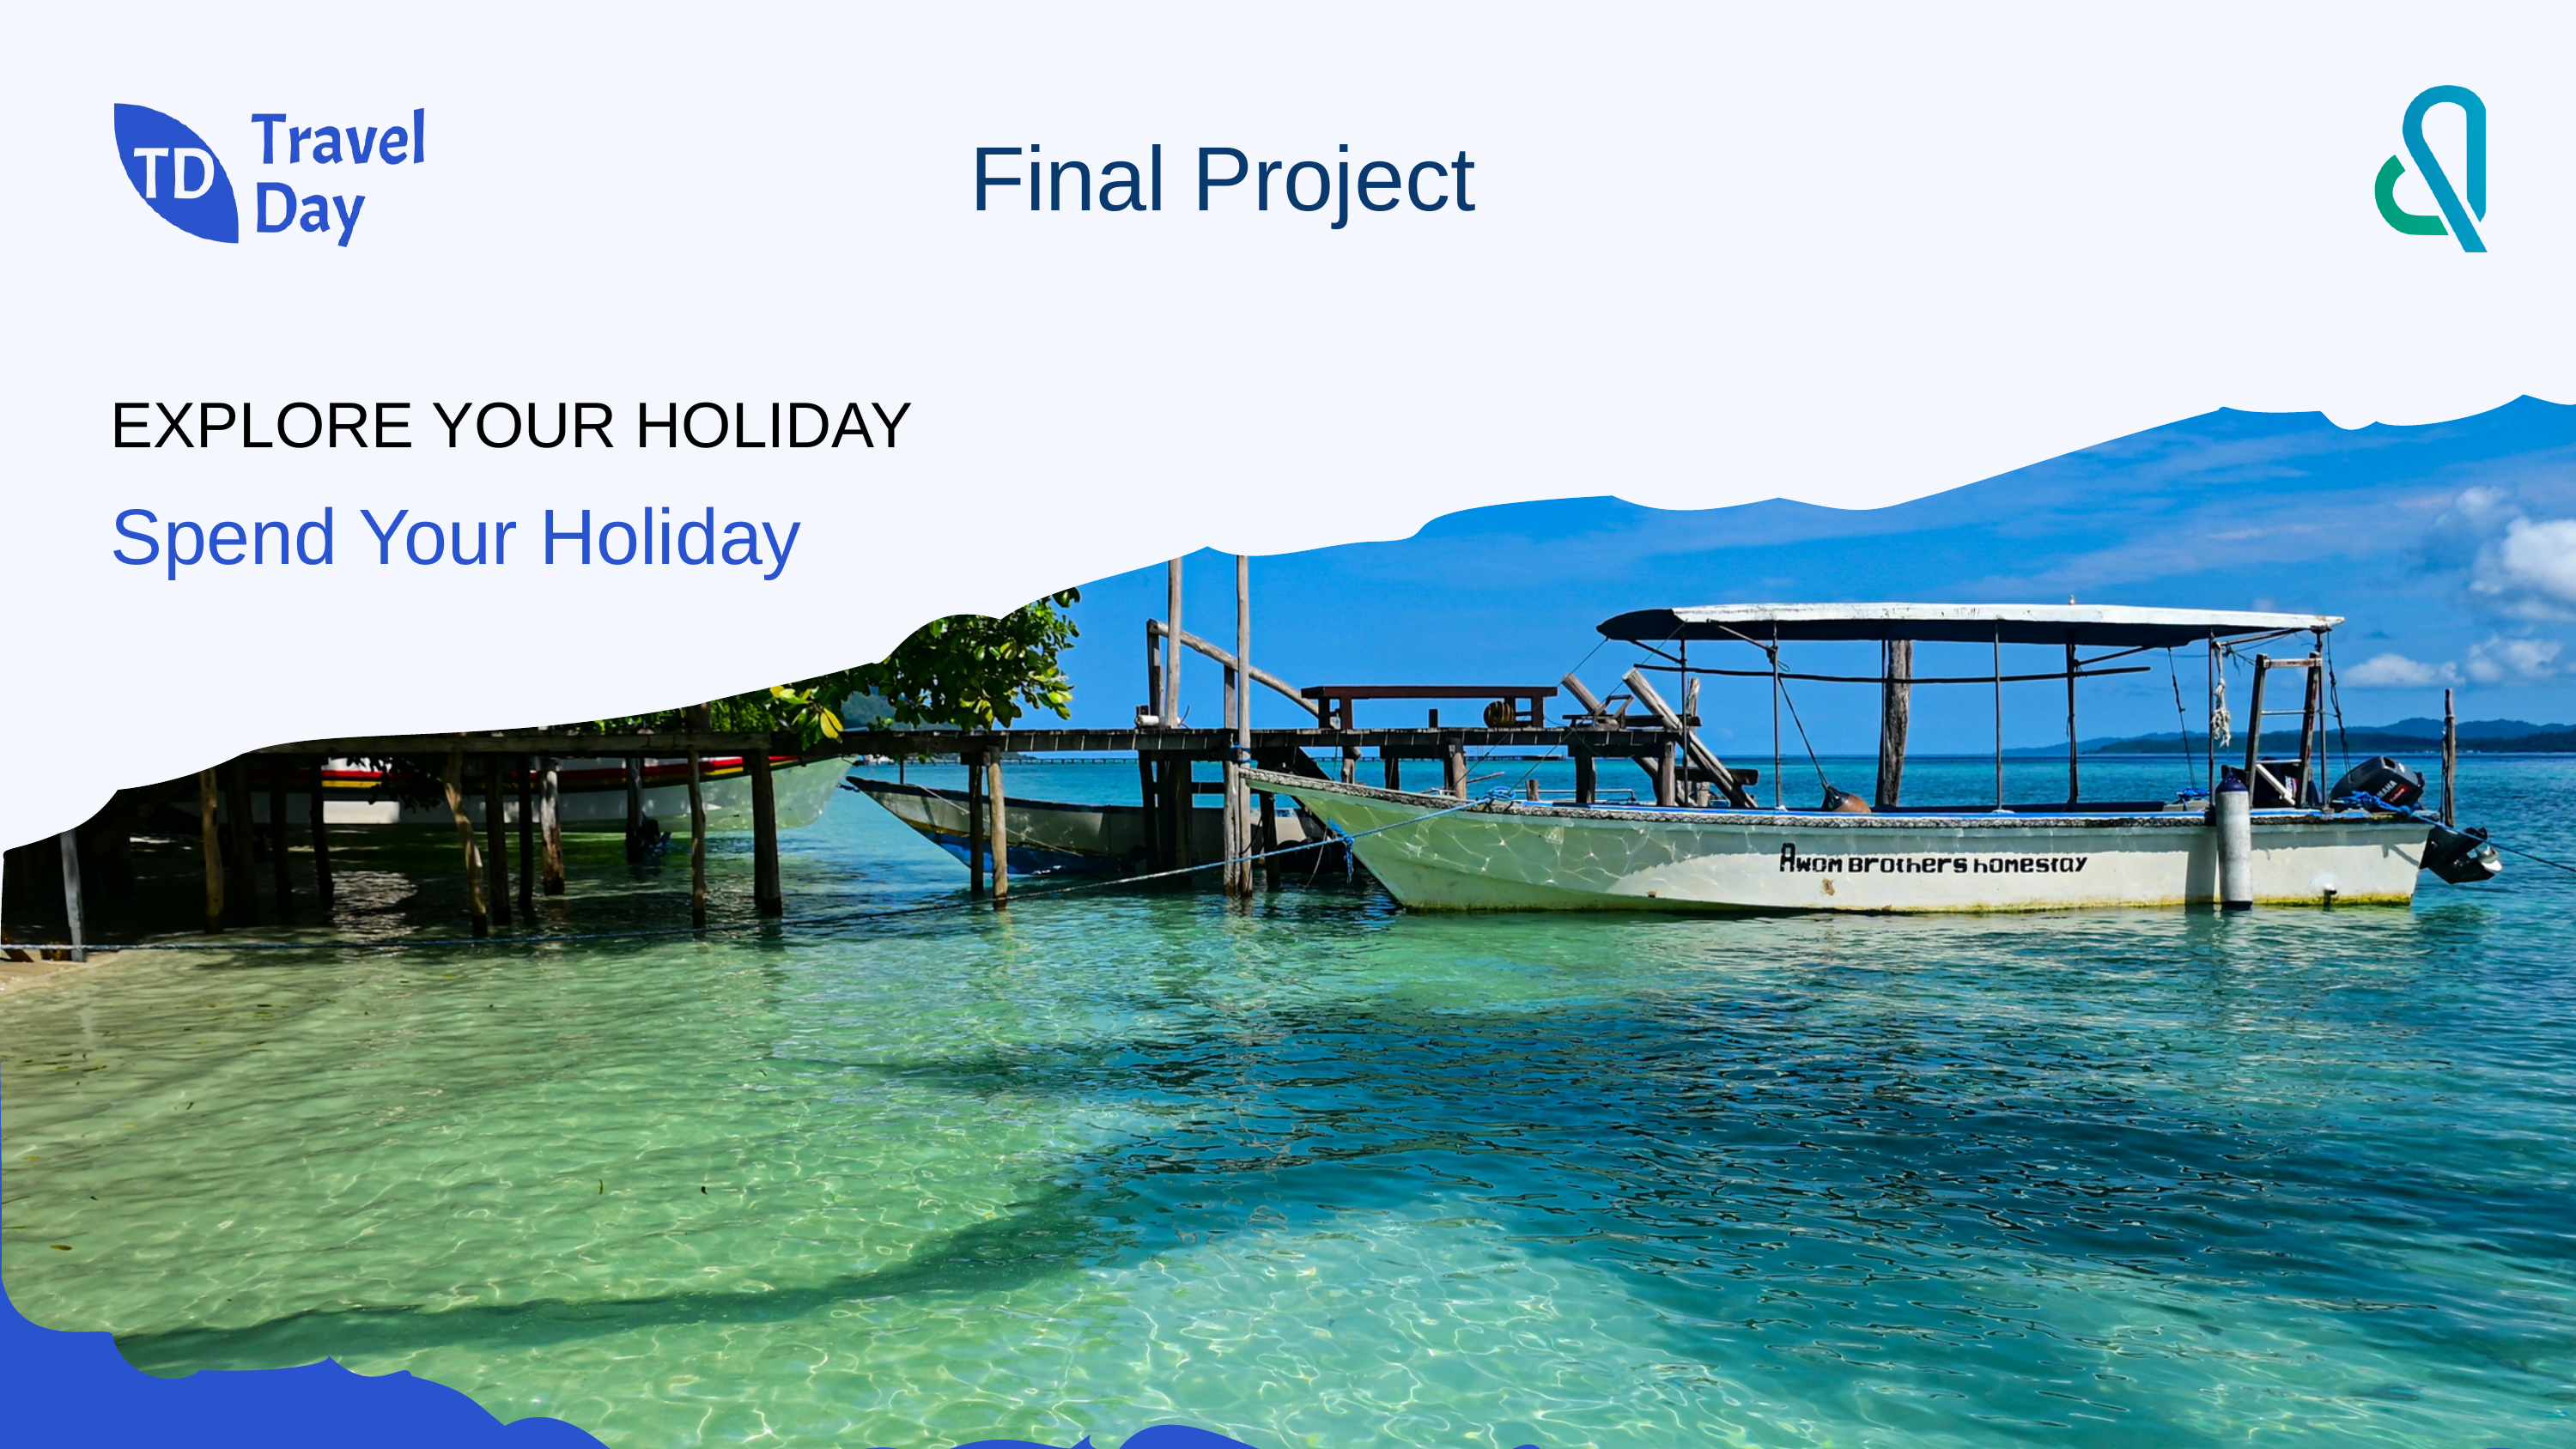

Final Project
EXPLORE YOUR HOLIDAY

Spend Your Holiday